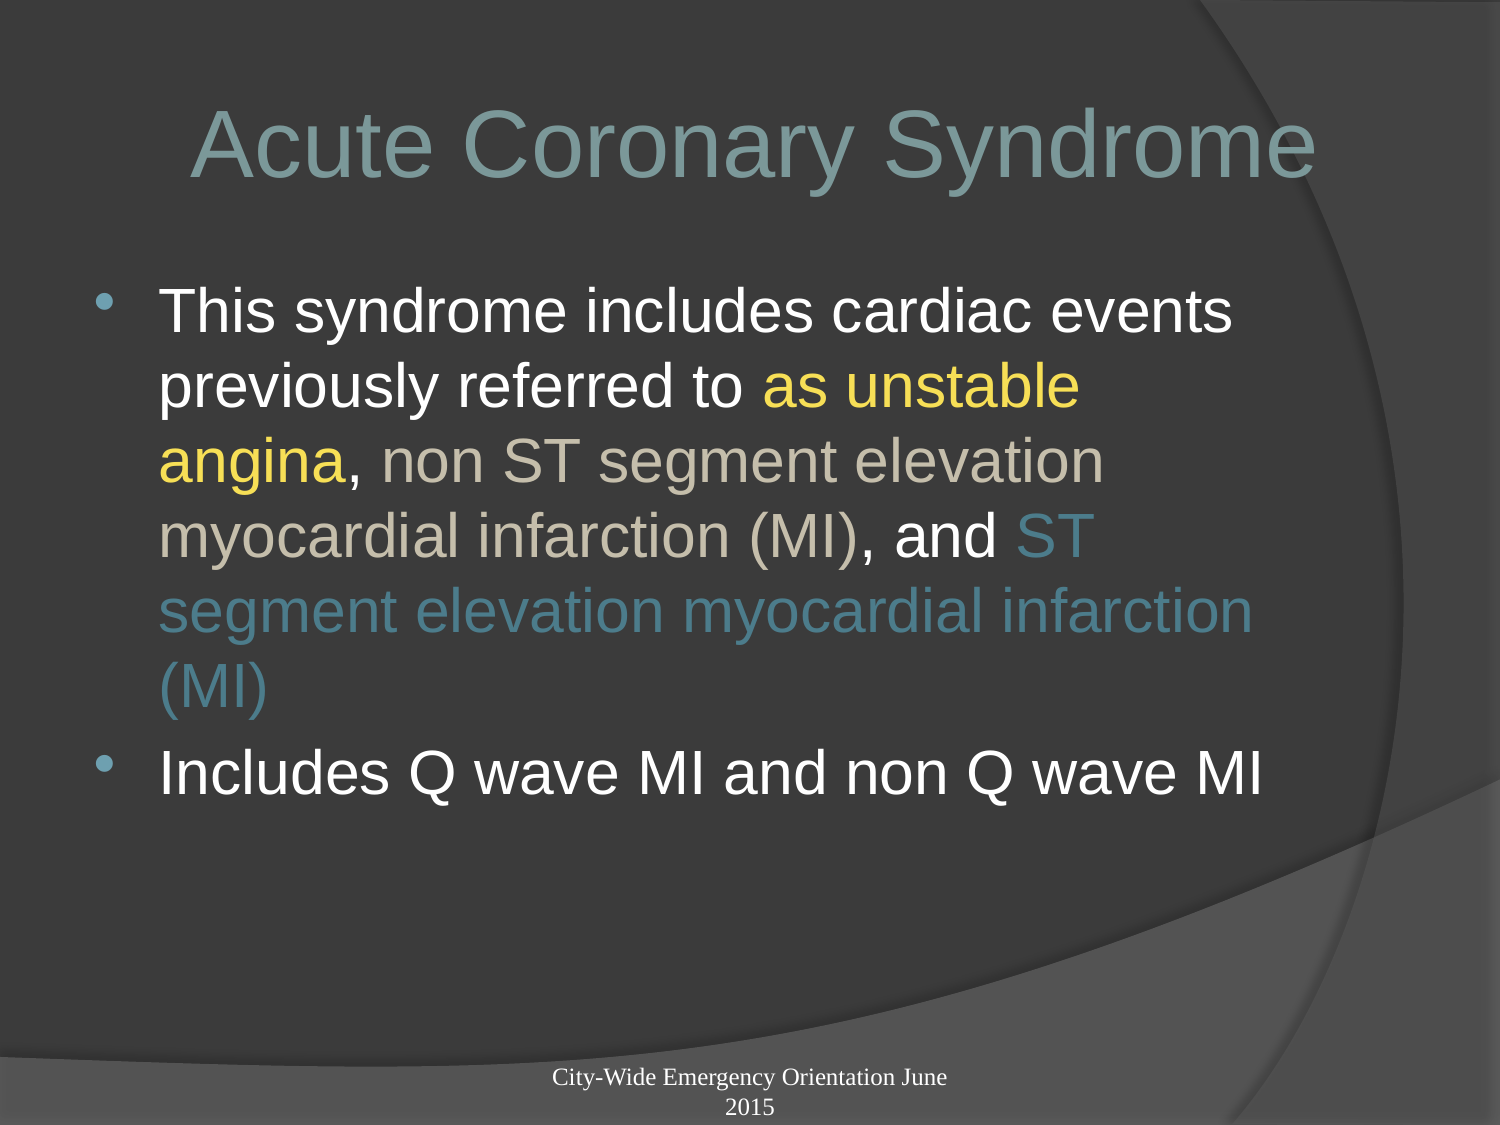

# Acute Coronary Syndrome
This syndrome includes cardiac events previously referred to as unstable angina, non ST segment elevation myocardial infarction (MI), and ST segment elevation myocardial infarction (MI)
Includes Q wave MI and non Q wave MI
City-Wide Emergency Orientation June 2015